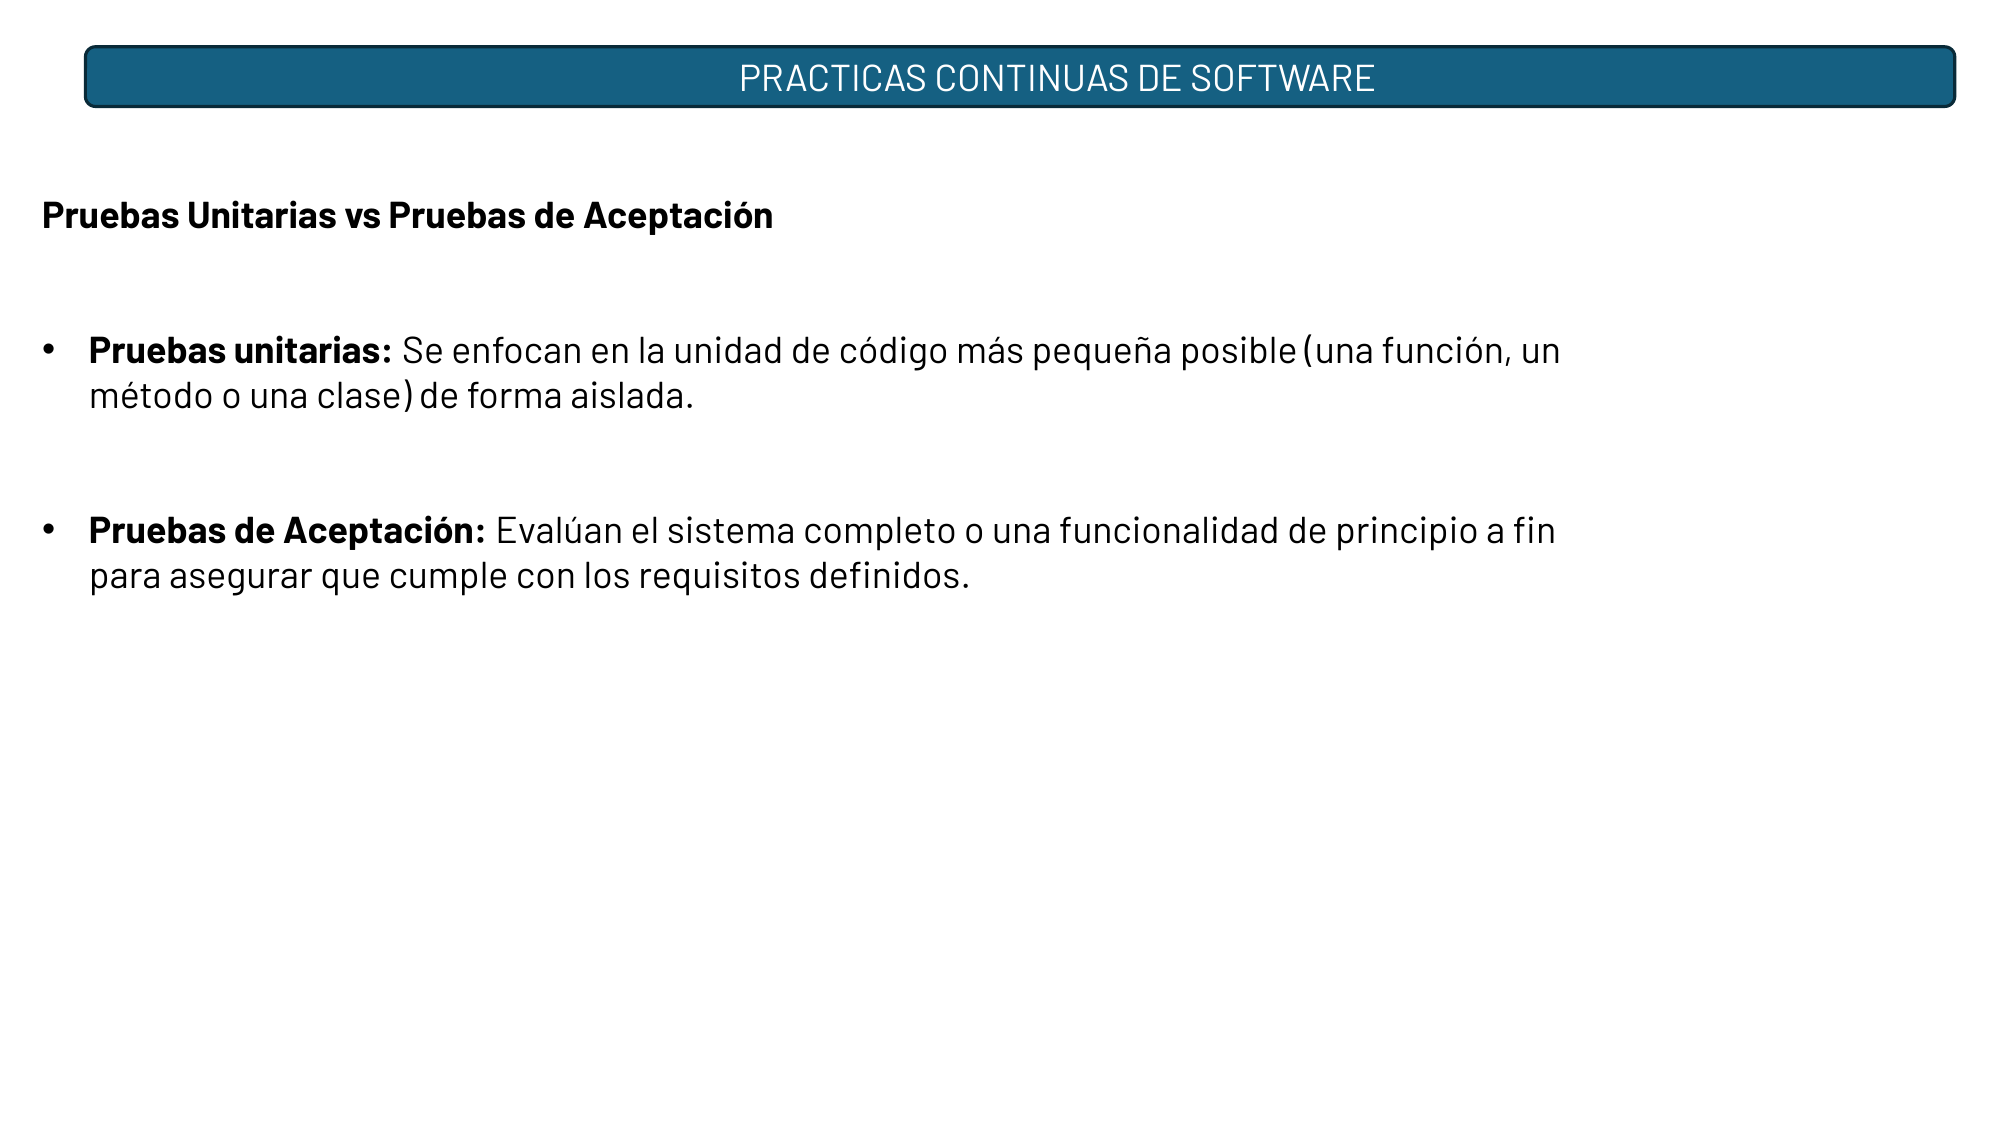

PRACTICAS CONTINUAS DE SOFTWARE
Pruebas Unitarias vs Pruebas de Aceptación

Pruebas unitarias: Se enfocan en la unidad de código más pequeña posible (una función, un método o una clase) de forma aislada.

Pruebas de Aceptación: Evalúan el sistema completo o una funcionalidad de principio a fin para asegurar que cumple con los requisitos definidos.